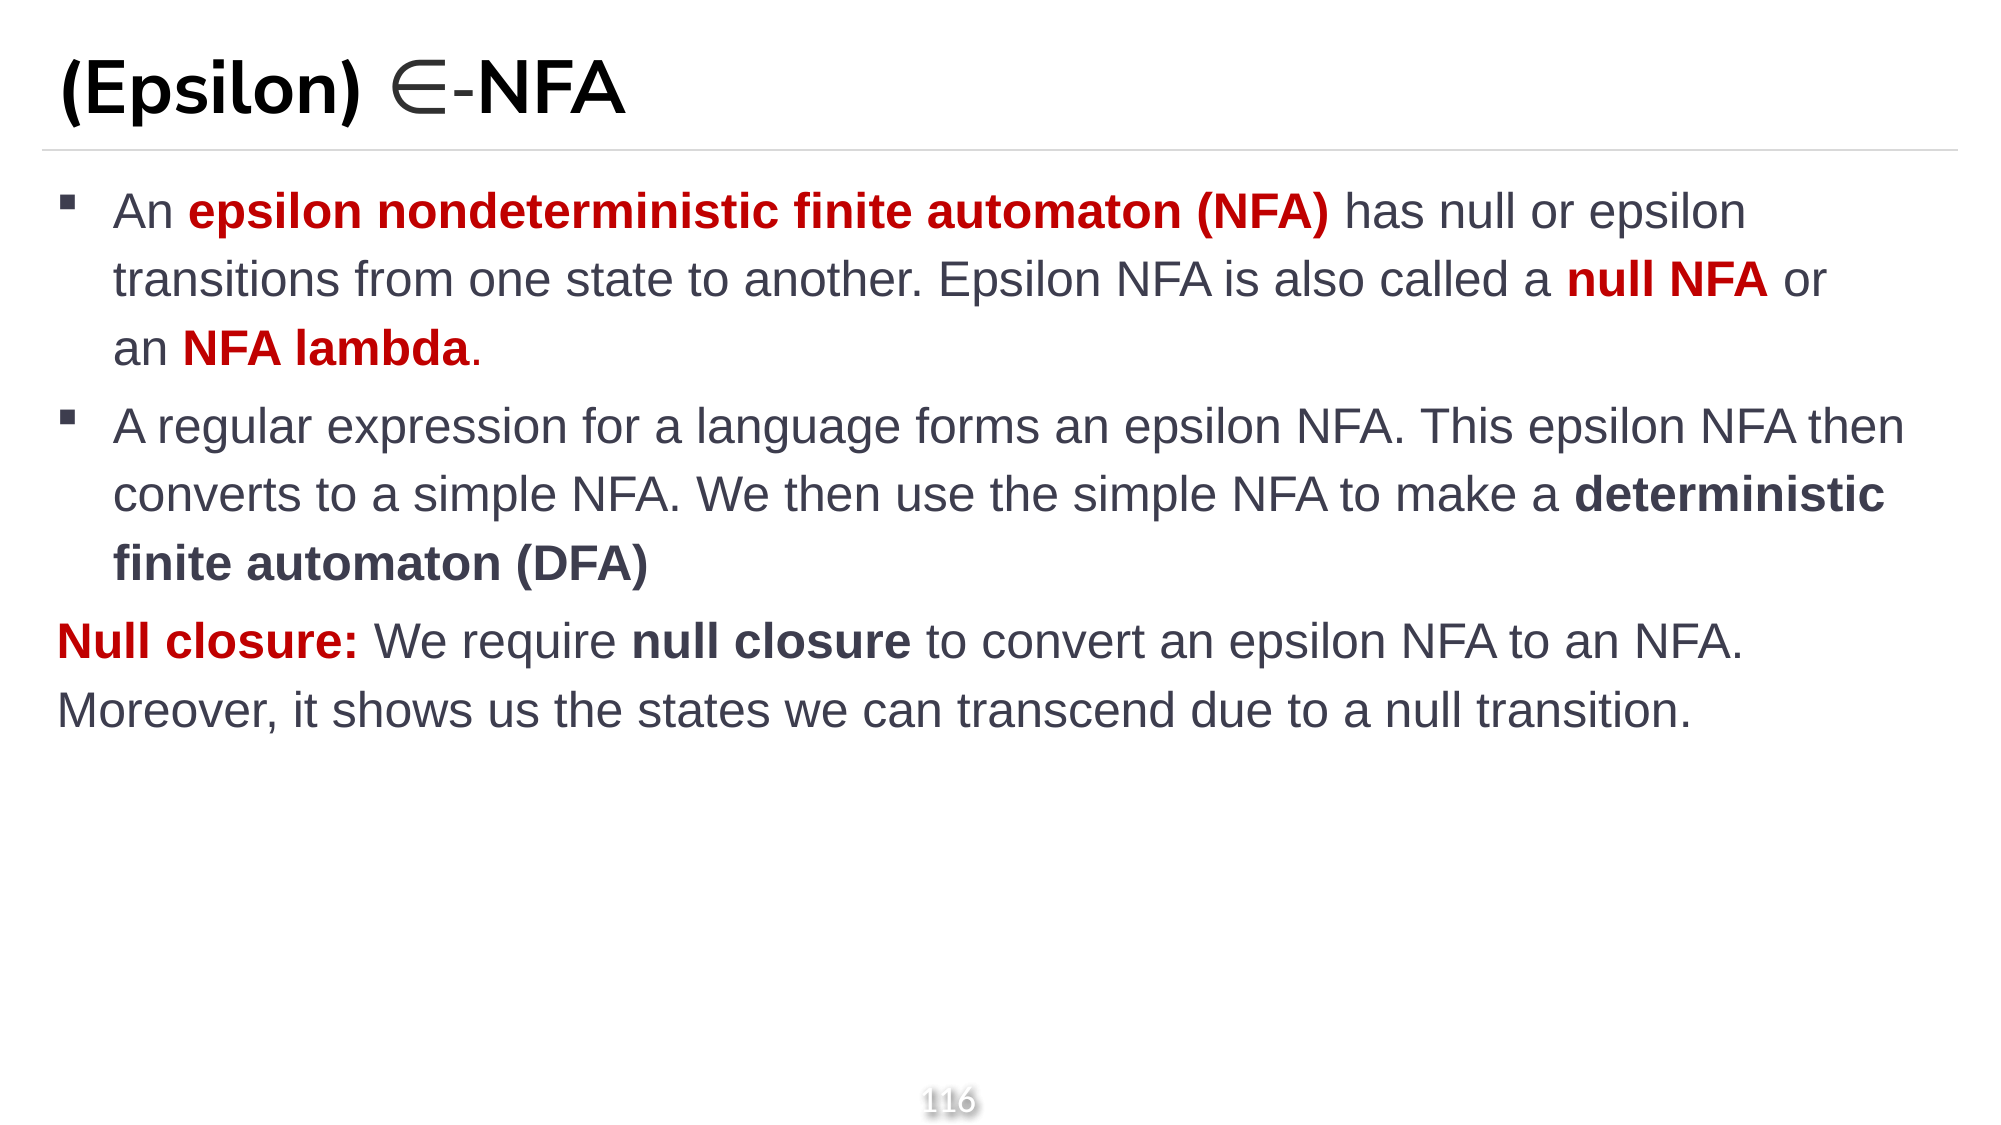

# (Epsilon) ∈-NFA
An epsilon nondeterministic finite automaton (NFA) has null or epsilon transitions from one state to another. Epsilon NFA is also called a null NFA or an NFA lambda.
A regular expression for a language forms an epsilon NFA. This epsilon NFA then converts to a simple NFA. We then use the simple NFA to make a deterministic finite automaton (DFA)
Null closure: We require null closure to convert an epsilon NFA to an NFA. Moreover, it shows us the states we can transcend due to a null transition.